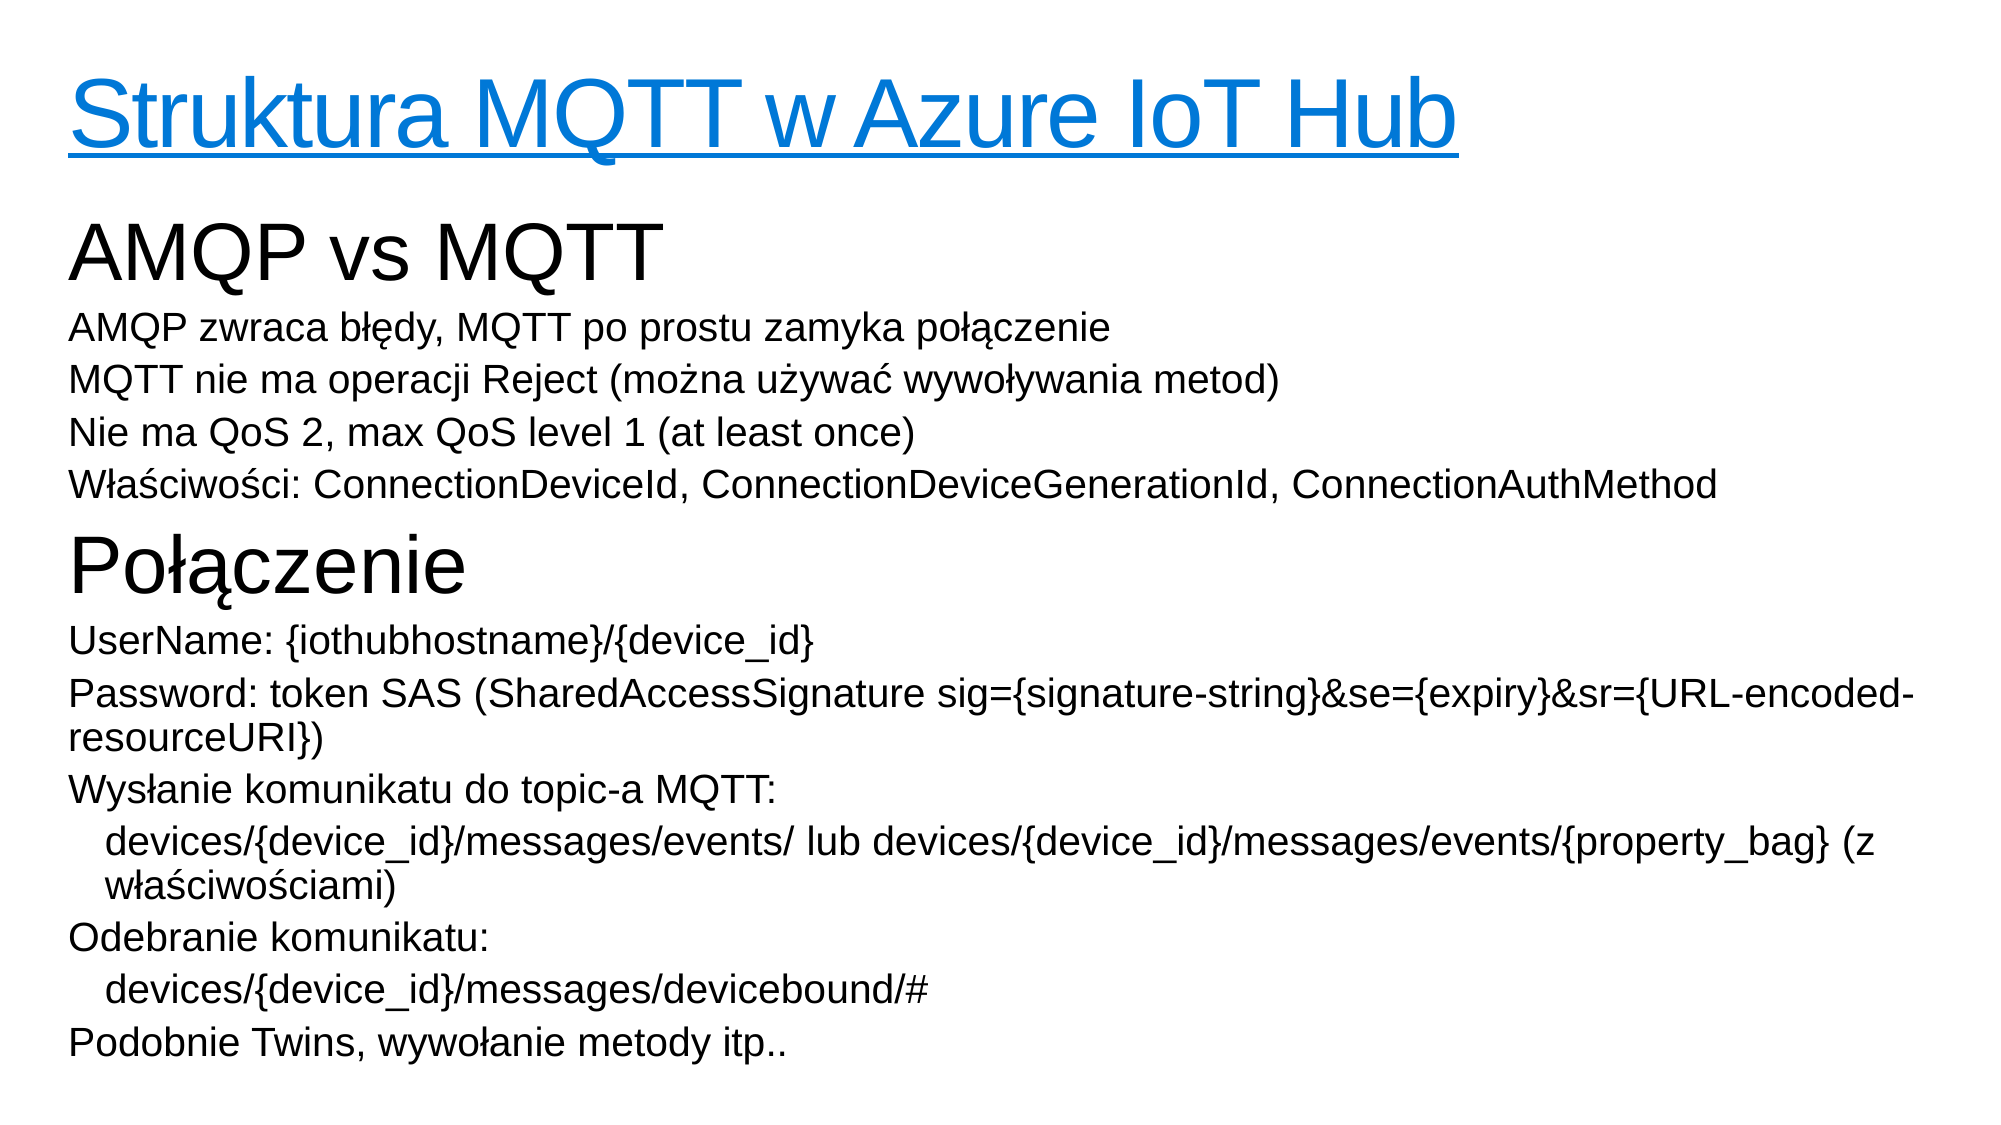

# Struktura MQTT w Azure IoT Hub
AMQP vs MQTT
AMQP zwraca błędy, MQTT po prostu zamyka połączenie
MQTT nie ma operacji Reject (można używać wywoływania metod)
Nie ma QoS 2, max QoS level 1 (at least once)
Właściwości: ConnectionDeviceId, ConnectionDeviceGenerationId, ConnectionAuthMethod
Połączenie
UserName: {iothubhostname}/{device_id}
Password: token SAS (SharedAccessSignature sig={signature-string}&se={expiry}&sr={URL-encoded-resourceURI})
Wysłanie komunikatu do topic-a MQTT:
devices/{device_id}/messages/events/ lub devices/{device_id}/messages/events/{property_bag} (z właściwościami)
Odebranie komunikatu:
devices/{device_id}/messages/devicebound/#
Podobnie Twins, wywołanie metody itp..